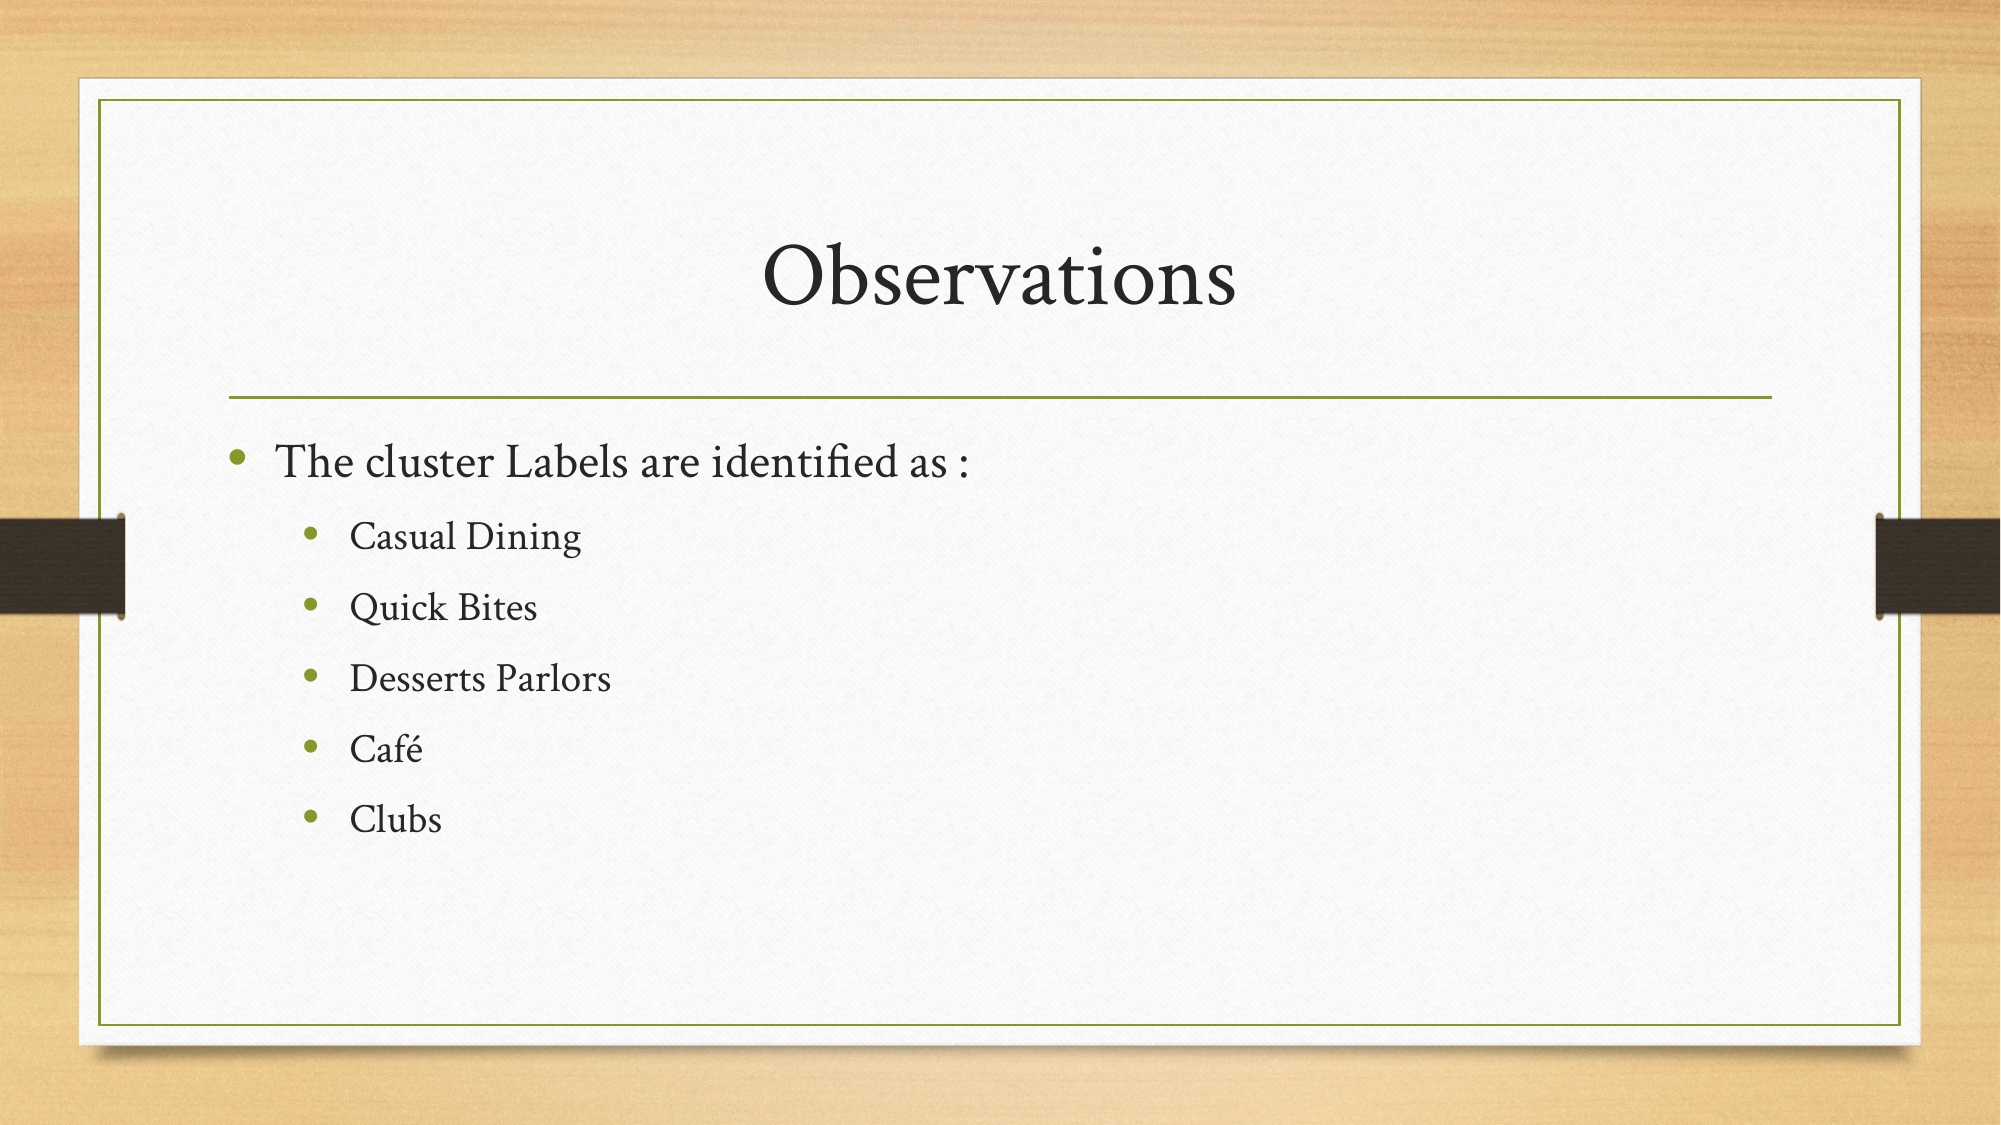

# Observations
The cluster Labels are identified as :
Casual Dining
Quick Bites
Desserts Parlors
Café
Clubs